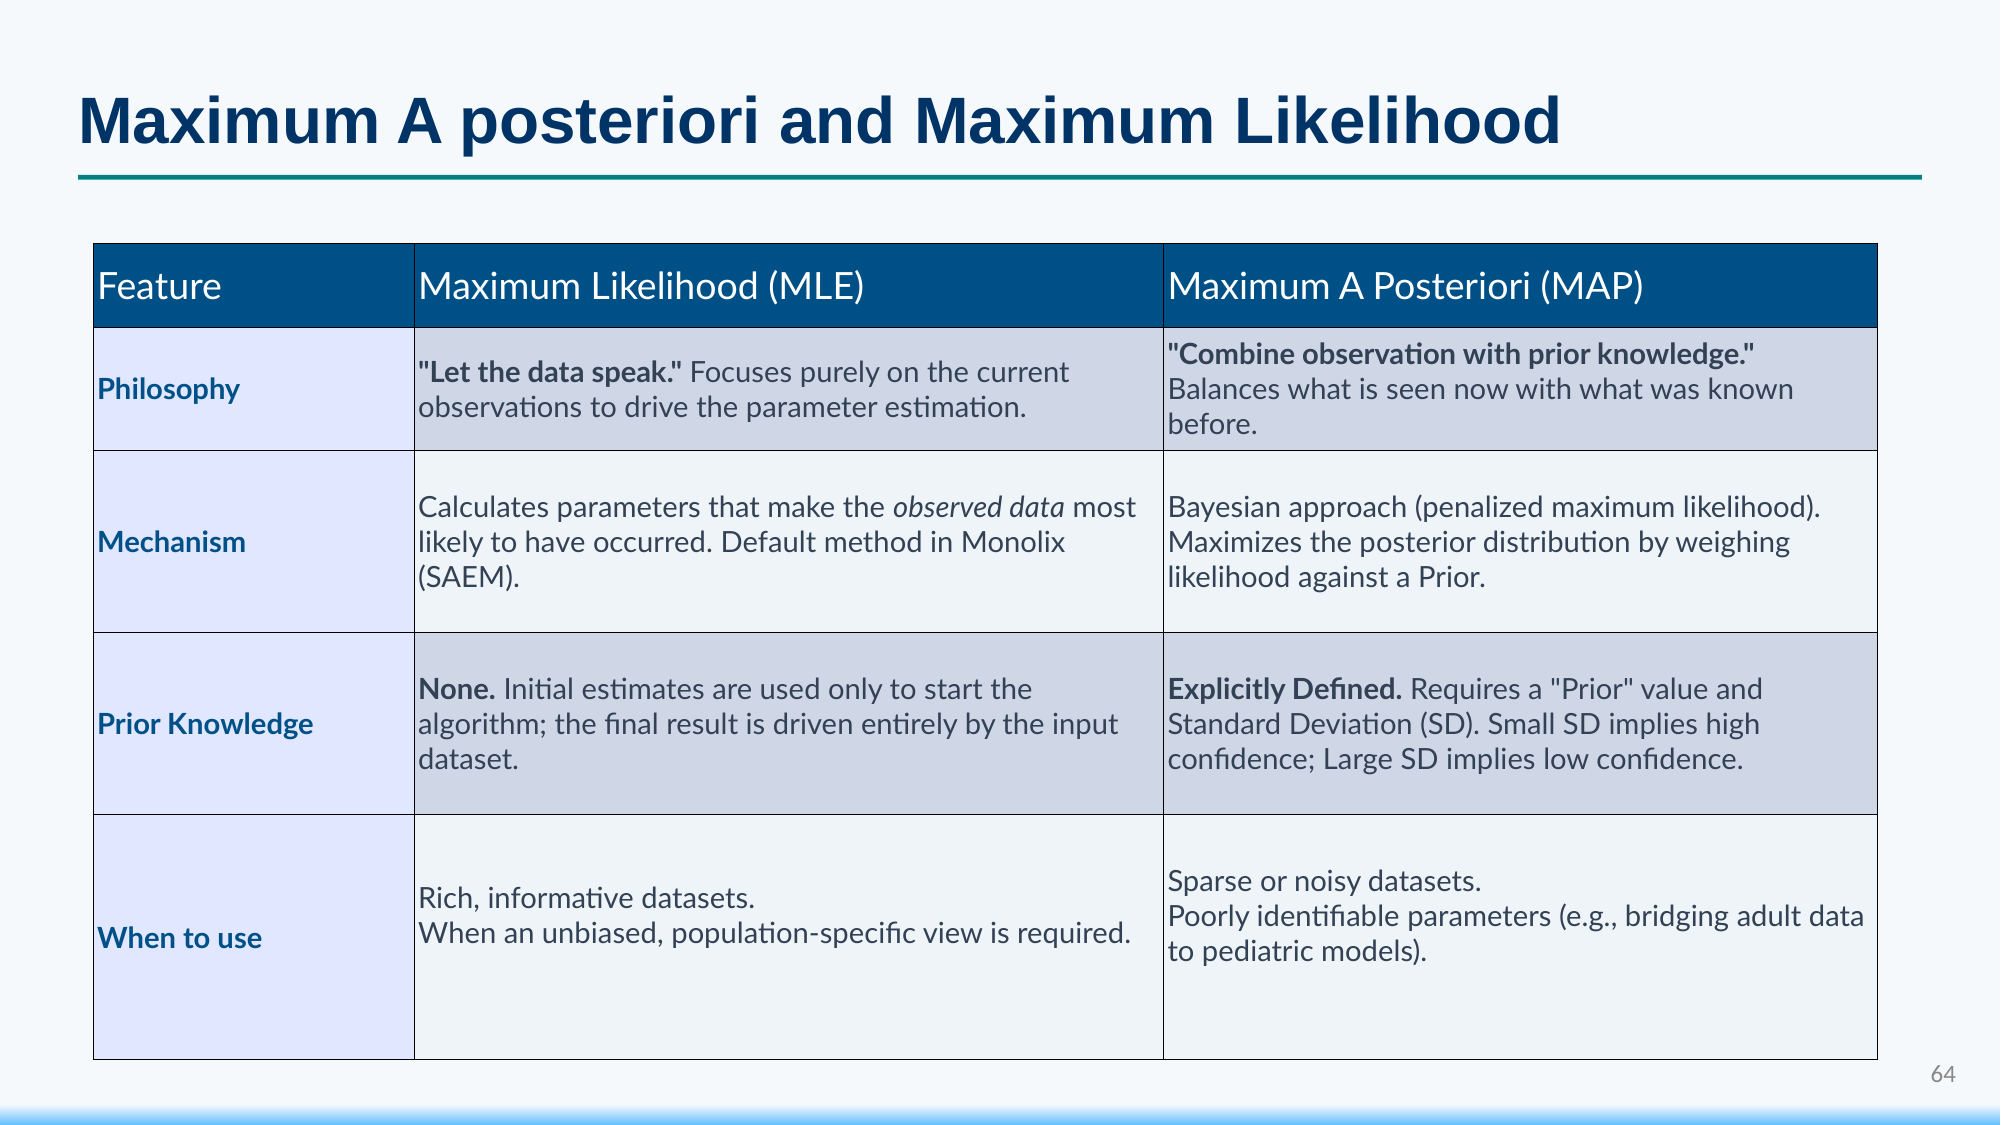

Maximum A posteriori and Maximum Likelihood

| Feature | Maximum Likelihood (MLE) | Maximum A Posteriori (MAP) |
| --- | --- | --- |
| Philosophy | "Let the data speak." Focuses purely on the current observations to drive the parameter estimation. | "Combine observation with prior knowledge." Balances what is seen now with what was known before. |
| Mechanism | Calculates parameters that make the observed data most likely to have occurred. Default method in Monolix (SAEM). | Bayesian approach (penalized maximum likelihood). Maximizes the posterior distribution by weighing likelihood against a Prior. |
| Prior Knowledge | None. Initial estimates are used only to start the algorithm; the final result is driven entirely by the input dataset. | Explicitly Defined. Requires a "Prior" value and Standard Deviation (SD). Small SD implies high confidence; Large SD implies low confidence. |
| When to use | Rich, informative datasets. When an unbiased, population-specific view is required. | Sparse or noisy datasets. Poorly identifiable parameters (e.g., bridging adult data to pediatric models). |
64